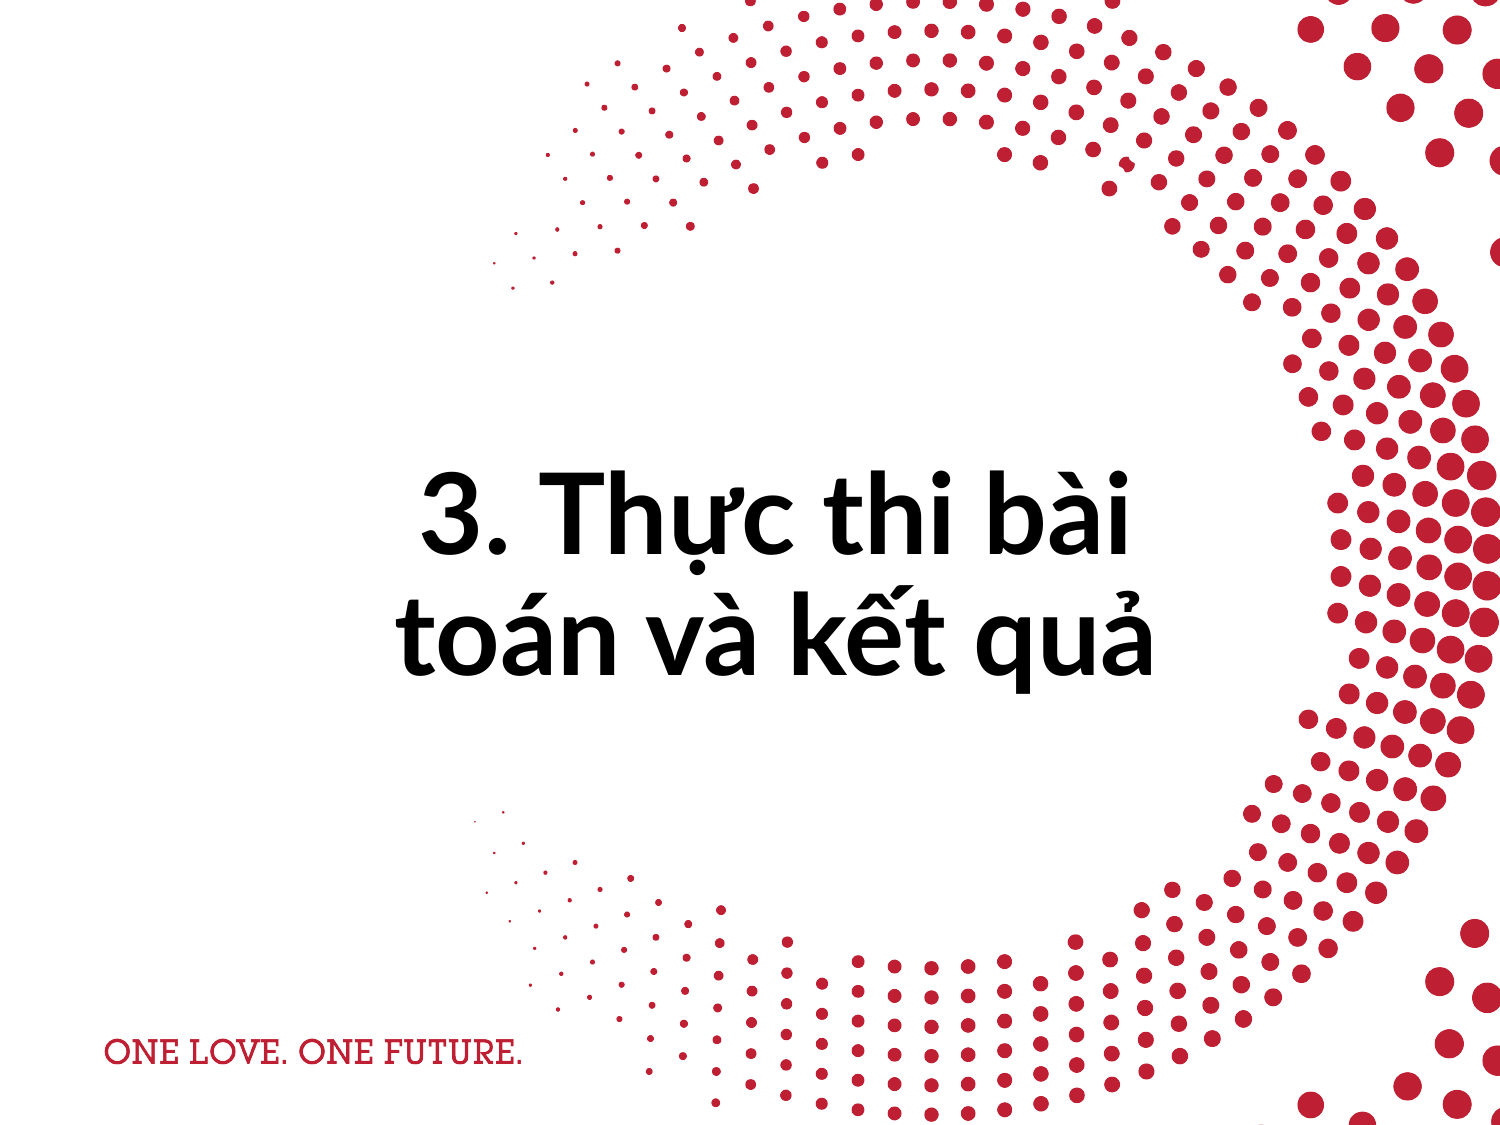

3. Thực thi bài toán và kết quả